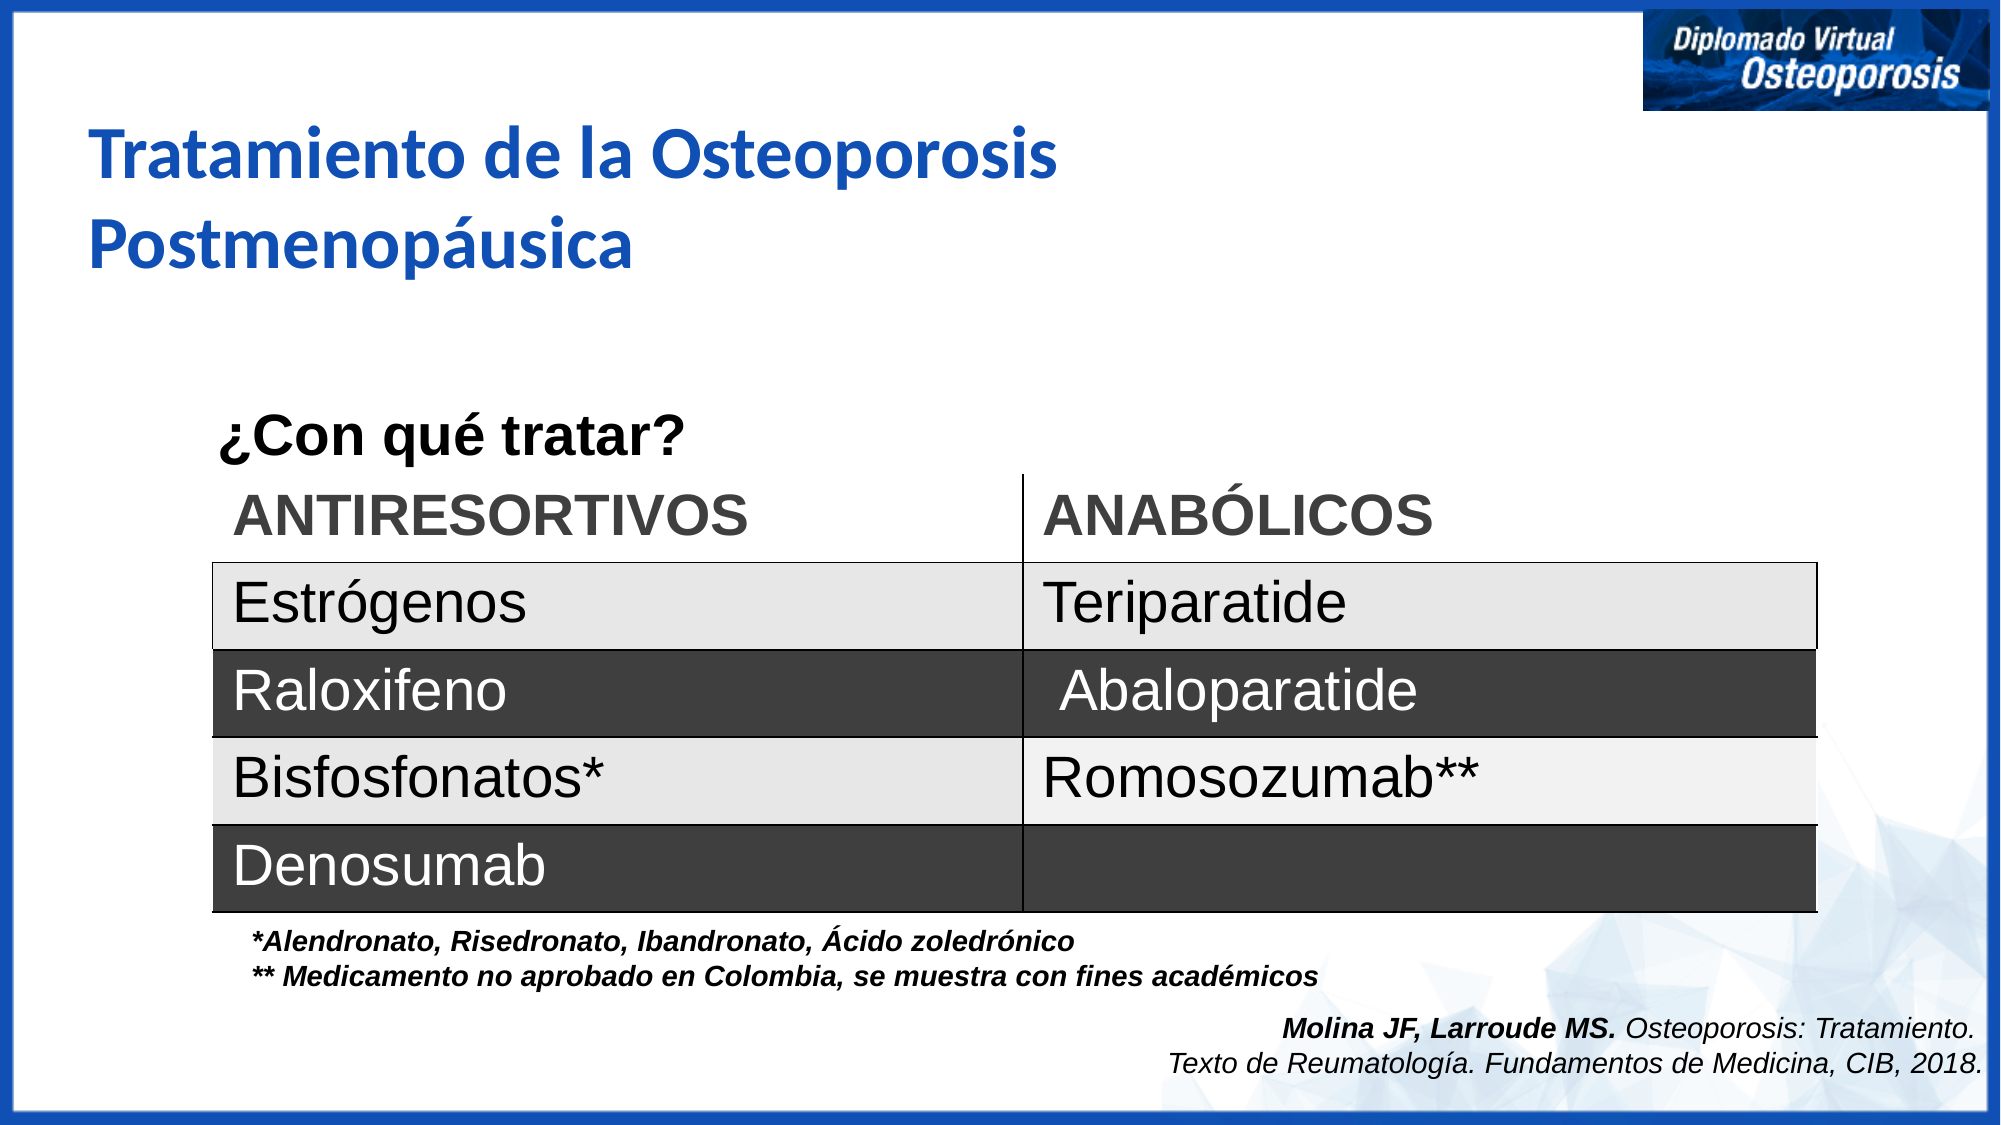

Tratamiento de la Osteoporosis
Postmenopáusica

 ¿Con qué tratar?

| ANTIRESORTIVOS | ANABÓLICOS |
| --- | --- |
| Estrógenos | Teriparatide |
| Raloxifeno | Abaloparatide |
| Bisfosfonatos\* | Romosozumab\*\* |
| Denosumab |  |
*Alendronato, Risedronato, Ibandronato, Ácido zoledrónico
** Medicamento no aprobado en Colombia, se muestra con fines académicos
Molina JF, Larroude MS. Osteoporosis: Tratamiento.
Texto de Reumatología. Fundamentos de Medicina, CIB, 2018.